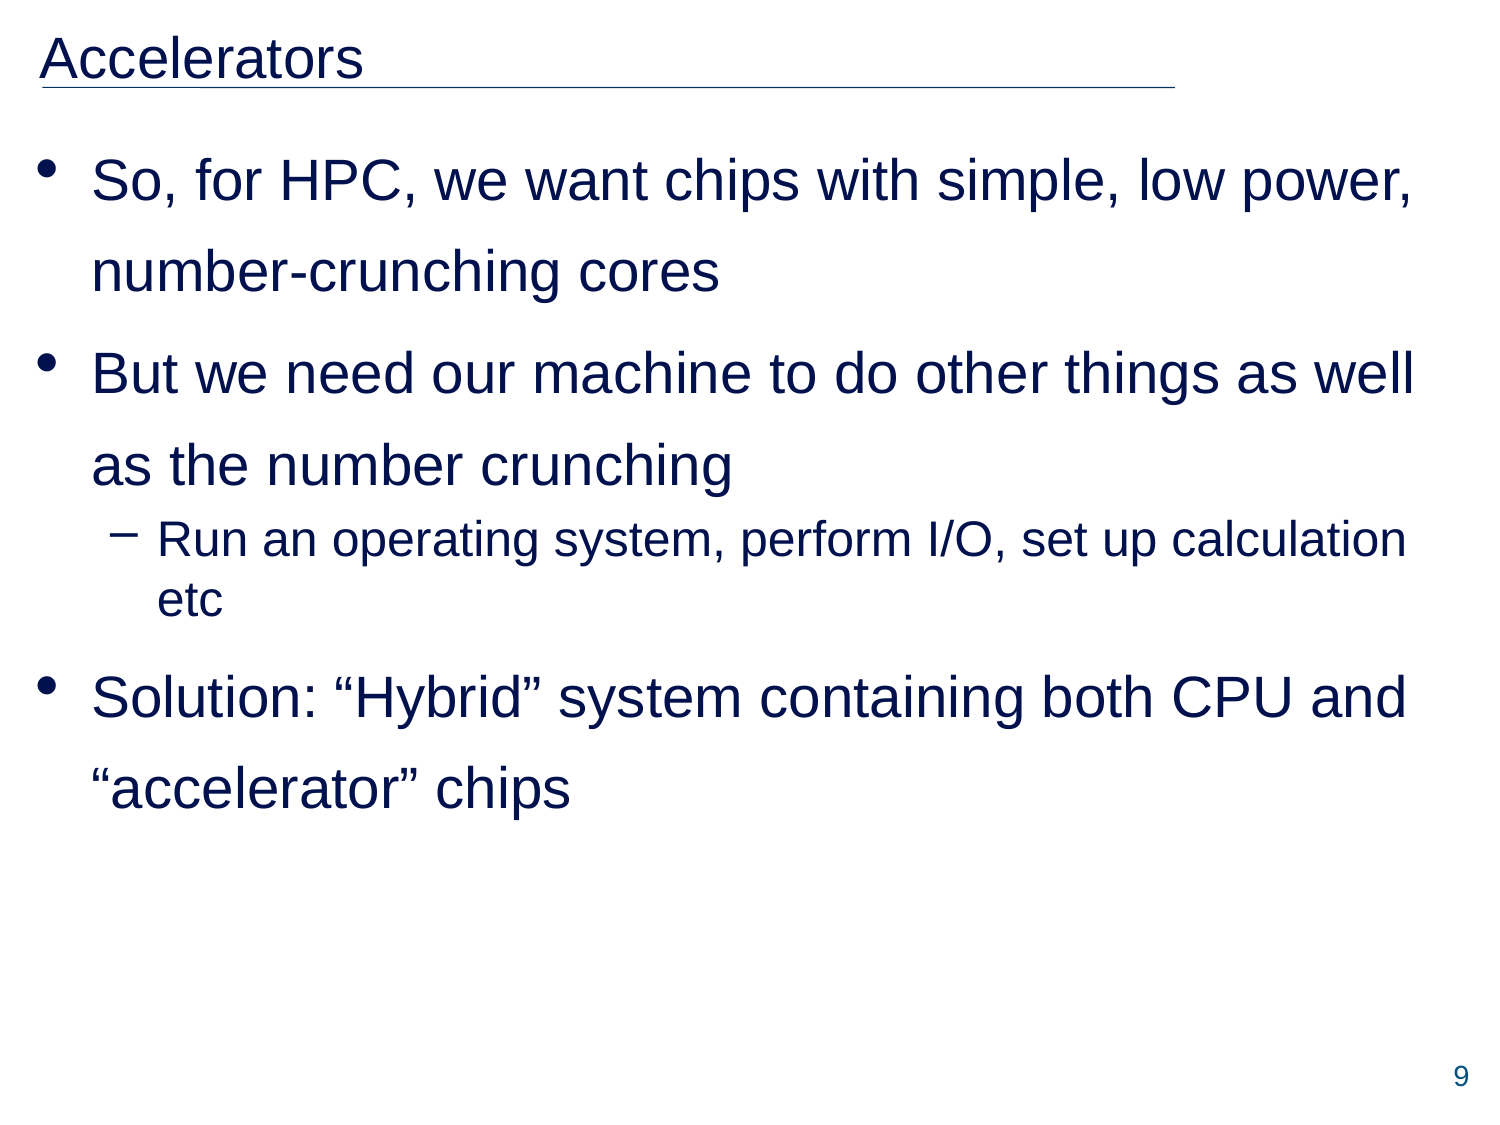

# Accelerators
So, for HPC, we want chips with simple, low power, number-crunching cores
But we need our machine to do other things as well as the number crunching
Run an operating system, perform I/O, set up calculation etc
Solution: “Hybrid” system containing both CPU and “accelerator” chips

9